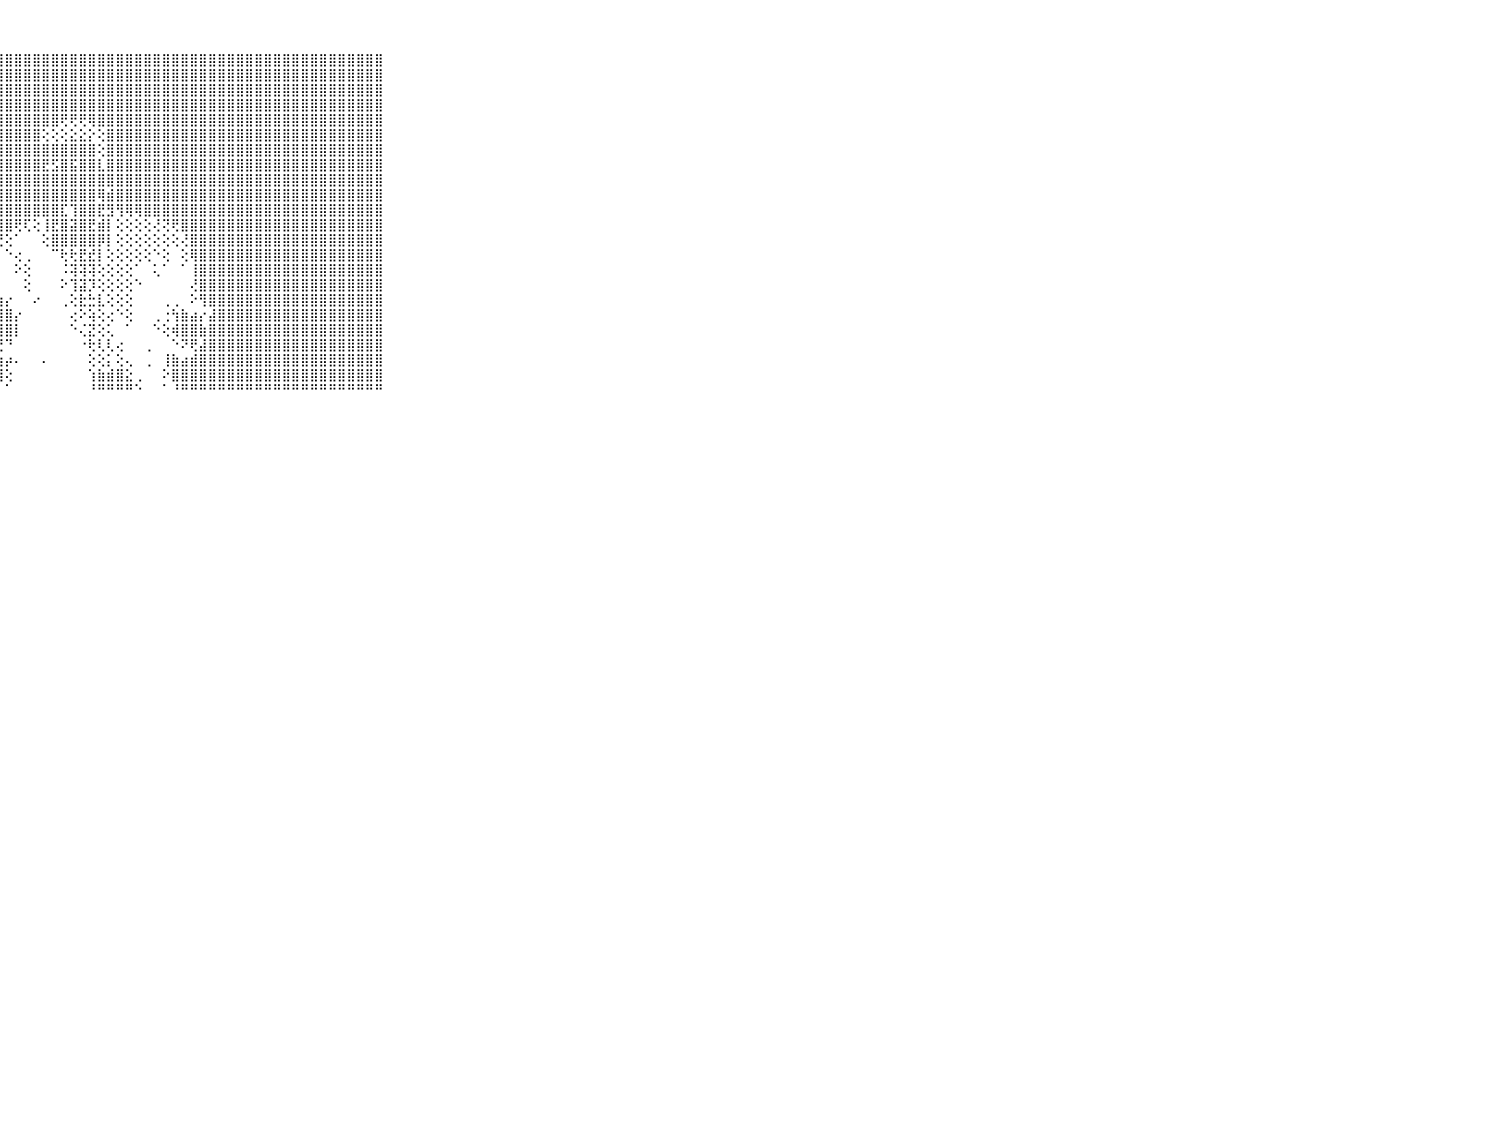

⠀⠀⠀⠀⠀⠀⠀⠀⠀⠀⠀⣿⣿⣿⣿⣿⣿⣿⣿⣿⣿⣿⣿⣿⣿⣿⣿⣿⣿⣿⣿⣿⣿⣿⣿⣿⣿⣿⣿⣿⣿⣿⣿⣿⣿⣿⣿⣿⣿⣿⣿⣿⣿⣿⣿⣿⣿⣿⣿⣿⣿⣿⣿⣿⣿⣿⣿⣿⣿⠀⠀⠀⠀⠀⠀⠀⠀⠀⠀⠀⠀
⠀⠀⠀⠀⠀⠀⠀⠀⠀⠀⠀⣿⣿⣿⣿⣿⣿⣿⣿⣿⣿⣿⣿⣿⣿⣿⣿⣿⣿⣿⣿⣿⣿⣿⣿⣿⣿⣿⣿⣿⣿⣿⣿⣿⣿⣿⣿⣿⣿⣿⣿⣿⣿⣿⣿⣿⣿⣿⣿⣿⣿⣿⣿⣿⣿⣿⣿⣿⣿⠀⠀⠀⠀⠀⠀⠀⠀⠀⠀⠀⠀
⠀⠀⠀⠀⠀⠀⠀⠀⠀⠀⠀⣿⣿⣿⣿⣿⣿⣿⣿⣿⣿⣿⣿⣿⣿⣿⣿⣿⣿⣿⣿⣿⣿⣿⣿⣿⣿⣿⣿⣿⣿⣿⣿⣿⣿⣿⣿⣿⣿⣿⣿⣿⣿⣿⣿⣿⣿⣿⣿⣿⣿⣿⣿⣿⣿⣿⣿⣿⣿⠀⠀⠀⠀⠀⠀⠀⠀⠀⠀⠀⠀
⠀⠀⠀⠀⠀⠀⠀⠀⠀⠀⠀⣿⣿⣿⣿⣿⣿⣿⣿⣿⣿⣿⣿⣿⣿⣿⣿⣿⣿⣿⣿⣿⣿⣿⣿⣿⣿⣿⣿⣿⣿⣿⣿⣿⣿⣿⣿⣿⣿⣿⣿⣿⣿⣿⣿⣿⣿⣿⣿⣿⣿⣿⣿⣿⣿⣿⣿⣿⣿⠀⠀⠀⠀⠀⠀⠀⠀⠀⠀⠀⠀
⠀⠀⠀⠀⠀⠀⠀⠀⠀⠀⠀⣿⣿⣿⣿⣿⣿⣿⣿⣿⣿⣿⣿⣿⣿⣿⣿⣿⣿⣿⣿⣿⣿⣿⢟⢟⢟⢿⣿⣿⣿⣿⣿⣿⣿⣿⣿⣿⣿⣿⣿⣿⣿⣿⣿⣿⣿⣿⣿⣿⣿⣿⣿⣿⣿⣿⣿⣿⣿⠀⠀⠀⠀⠀⠀⠀⠀⠀⠀⠀⠀
⠀⠀⠀⠀⠀⠀⠀⠀⠀⠀⠀⣿⣿⣿⣿⣿⣿⣿⣿⣿⣿⣿⣿⣿⣿⣿⣿⣿⣿⣿⣿⣿⢕⢕⢕⣕⣕⡕⢕⣿⣿⣿⣿⣿⣿⣿⣿⣿⣿⣿⣿⣿⣿⣿⣿⣿⣿⣿⣿⣿⣿⣿⣿⣿⣿⣿⣿⣿⣿⠀⠀⠀⠀⠀⠀⠀⠀⠀⠀⠀⠀
⠀⠀⠀⠀⠀⠀⠀⠀⠀⠀⠀⣿⣿⣿⣿⣿⣿⣿⣿⣿⣿⣿⣿⣿⣿⣿⣿⣿⣿⣿⣿⣿⣿⣿⣿⣿⣿⣿⢕⣿⣿⣿⣿⣿⣿⣿⣿⣿⣿⣿⣿⣿⣿⣿⣿⣿⣿⣿⣿⣿⣿⣿⣿⣿⣿⣿⣿⣿⣿⠀⠀⠀⠀⠀⠀⠀⠀⠀⠀⠀⠀
⠀⠀⠀⠀⠀⠀⠀⠀⠀⠀⠀⣿⣿⣿⣿⣿⣿⣿⣿⣿⣿⣿⣿⣿⣿⣿⣿⣿⣿⣿⣿⣿⣟⣫⣿⣯⣿⣿⣇⣿⣿⣿⣿⣿⣿⣿⣿⣿⣿⣿⣿⣿⣿⣿⣿⣿⣿⣿⣿⣿⣿⣿⣿⣿⣿⣿⣿⣿⣿⠀⠀⠀⠀⠀⠀⠀⠀⠀⠀⠀⠀
⠀⠀⠀⠀⠀⠀⠀⠀⠀⠀⠀⣿⣿⣿⣿⣿⣿⣿⣿⣿⣿⣿⣿⣿⣿⣿⣿⣿⣿⣿⣿⣿⣿⣿⣿⣿⣿⣿⣿⣿⣿⣿⣿⣿⣿⣿⣿⣿⣿⣿⣿⣿⣿⣿⣿⣿⣿⣿⣿⣿⣿⣿⣿⣿⣿⣿⣿⣿⣿⠀⠀⠀⠀⠀⠀⠀⠀⠀⠀⠀⠀
⠀⠀⠀⠀⠀⠀⠀⠀⠀⠀⠀⣿⣿⣿⣿⣿⣿⣿⣿⣿⣿⣿⣿⣿⣿⣿⣿⣿⣿⣿⣿⣿⣿⣿⣿⣿⣿⣿⢿⣾⣿⣿⣿⣿⣿⣿⣿⣿⣿⣿⣿⣿⣿⣿⣿⣿⣿⣿⣿⣿⣿⣿⣿⣿⣿⣿⣿⣿⣿⠀⠀⠀⠀⠀⠀⠀⠀⠀⠀⠀⠀
⠀⠀⠀⠀⠀⠀⠀⠀⠀⠀⠀⣿⣿⣿⣿⣿⣿⣿⣿⣿⣿⣿⣿⣿⣿⣿⣿⣿⣿⣿⣿⣿⣿⣿⣏⢹⣿⣿⣟⣻⢻⢿⢿⣿⣿⣿⣿⣿⣿⣿⣿⣿⣿⣿⣿⣿⣿⣿⣿⣿⣿⣿⣿⣿⣿⣿⣿⣿⣿⠀⠀⠀⠀⠀⠀⠀⠀⠀⠀⠀⠀
⠀⠀⠀⠀⠀⠀⠀⠀⠀⠀⠀⣿⣿⣿⣿⣿⣿⣿⣿⣿⣿⣿⣿⣿⣿⣿⣿⣿⣿⢟⢏⢕⢸⣟⣿⣽⣿⣟⣾⡇⢕⢕⢕⢕⢜⢝⢟⣿⣿⣿⣿⣿⣿⣿⣿⣿⣿⣿⣿⣿⣿⣿⣿⣿⣿⣿⣿⣿⣿⠀⠀⠀⠀⠀⠀⠀⠀⠀⠀⠀⠀
⠀⠀⠀⠀⠀⠀⠀⠀⠀⠀⠀⣿⣿⣿⣿⣿⣿⣿⣿⣿⣿⣿⣿⣿⣿⡿⢟⢝⢕⠁⠀⠀⢕⣿⣿⣿⣿⣿⡿⡇⢕⢕⢕⢕⢕⢕⢕⢜⣿⣿⣿⣿⣿⣿⣿⣿⣿⣿⣿⣿⣿⣿⣿⣿⣿⣿⣿⣿⣿⠀⠀⠀⠀⠀⠀⠀⠀⠀⠀⠀⠀
⠀⠀⠀⠀⠀⠀⠀⠀⠀⠀⠀⣿⣿⣿⣿⣿⣿⣿⣿⣿⣿⣿⣿⣿⣿⢇⠁⠀⠑⢔⢀⠀⠀⠉⢗⢗⣟⣞⡇⢕⢕⢕⢕⢕⠑⢕⠀⢕⢿⣿⣿⣿⣿⣿⣿⣿⣿⣿⣿⣿⣿⣿⣿⣿⣿⣿⣿⣿⣿⠀⠀⠀⠀⠀⠀⠀⠀⠀⠀⠀⠀
⠀⠀⠀⠀⠀⠀⠀⠀⠀⠀⠀⣿⣿⣿⣿⣿⣿⣿⣿⣿⣿⣿⣿⣿⣿⢕⠀⠀⠀⠕⢕⠀⠀⠀⠨⢽⢽⢽⢕⢕⢕⢕⠁⠀⢅⠁⠀⠁⢸⣿⣿⣿⣿⣿⣿⣿⣿⣿⣿⣿⣿⣿⣿⣿⣿⣿⣿⣿⣿⠀⠀⠀⠀⠀⠀⠀⠀⠀⠀⠀⠀
⠀⠀⠀⠀⠀⠀⠀⠀⠀⠀⠀⣿⣿⣿⣿⣿⣿⣿⣿⣿⣿⣿⣿⣿⣿⢕⠀⠀⠀⠀⢕⠀⠀⠀⠕⢹⣽⡹⢕⢕⢕⢕⠑⠀⠀⠀⠀⠀⢜⣿⣿⣿⣿⣿⣿⣿⣿⣿⣿⣿⣿⣿⣿⣿⣿⣿⣿⣿⣿⠀⠀⠀⠀⠀⠀⠀⠀⠀⠀⠀⠀
⠀⠀⠀⠀⠀⠀⠀⠀⠀⠀⠀⣿⣿⣿⣿⣿⣿⣿⣿⣿⣿⣿⣿⣿⣿⢕⣰⣵⡔⠀⠀⠔⠀⠀⢀⢕⣗⣓⣇⢕⢕⢕⠀⠀⠀⢀⢀⠀⠕⢻⣿⣿⣿⣿⣿⣿⣿⣿⣿⣿⣿⣿⣿⣿⣿⣿⣿⣿⣿⠀⠀⠀⠀⠀⠀⠀⠀⠀⠀⠀⠀
⠀⠀⠀⠀⠀⠀⠀⠀⠀⠀⠀⣿⣿⣿⣿⣿⣿⣿⣿⣿⣿⣿⣿⣿⣿⢝⣿⣿⣿⡔⠀⠀⠀⠀⠀⢔⠕⢵⢕⢔⠑⢕⠀⠀⢀⢐⢳⣷⣴⡔⣼⣿⣿⣿⣿⣿⣿⣿⣿⣿⣿⣿⣿⣿⣿⣿⣿⣿⣿⠀⠀⠀⠀⠀⠀⠀⠀⠀⠀⠀⠀
⠀⠀⠀⠀⠀⠀⠀⠀⠀⠀⠀⣿⣿⣿⣿⣿⣿⣿⣿⣿⣿⣿⣿⣿⣿⢼⣿⣿⣿⡇⠀⠀⠀⠀⠀⠑⢌⣝⢕⢅⠀⠁⠀⠀⠑⢕⢾⣿⣿⣷⣿⣿⣿⣿⣿⣿⣿⣿⣿⣿⣿⣿⣿⣿⣿⣿⣿⣿⣿⠀⠀⠀⠀⠀⠀⠀⠀⠀⠀⠀⠀
⠀⠀⠀⠀⠀⠀⠀⠀⠀⠀⠀⣿⣿⣿⣿⣿⣿⣿⣿⣿⣿⣿⣿⣿⣿⣕⢕⢘⠙⠀⠀⠀⠀⠀⠀⠀⠐⢗⢇⢇⢔⠀⠀⢀⠀⠀⠑⠝⢟⣼⣿⣿⣿⣿⣿⣿⣿⣿⣿⣿⣿⣿⣿⣿⣿⣿⣿⣿⣿⠀⠀⠀⠀⠀⠀⠀⠀⠀⠀⠀⠀
⠀⠀⠀⠀⠀⠀⠀⠀⠀⠀⠀⣿⣿⣿⣿⣿⣿⣿⣿⣿⣿⣿⣿⣿⣿⣯⣕⣴⡴⠄⠀⠀⠄⠀⠀⠀⠀⢕⢕⡅⢕⢄⠀⢀⠀⢸⣷⣴⣾⣿⣿⣿⣿⣿⣿⣿⣿⣿⣿⣿⣿⣿⣿⣿⣿⣿⣿⣿⣿⠀⠀⠀⠀⠀⠀⠀⠀⠀⠀⠀⠀
⠀⠀⠀⠀⠀⠀⠀⠀⠀⠀⠀⣿⣿⣿⣿⣿⣿⣿⣿⣿⣿⣿⣿⣿⣿⣿⣿⣿⢕⠀⠀⠀⠀⠀⠀⠀⠀⢱⣷⣾⣿⣕⢀⠀⠀⠕⣿⣿⣿⣿⣿⣿⣿⣿⣿⣿⣿⣿⣿⣿⣿⣿⣿⣿⣿⣿⣿⣿⣿⠀⠀⠀⠀⠀⠀⠀⠀⠀⠀⠀⠀
⠀⠀⠀⠀⠀⠀⠀⠀⠀⠀⠀⠛⠛⠛⠛⠛⠛⠛⠛⠛⠛⠛⠛⠛⠛⠛⠛⠃⠁⠀⠀⠀⠀⠀⠀⠀⠀⠘⠛⠛⠛⠛⠑⠀⠀⠁⠘⠛⠛⠛⠛⠛⠛⠛⠛⠛⠛⠛⠛⠛⠛⠛⠛⠛⠛⠛⠛⠛⠛⠀⠀⠀⠀⠀⠀⠀⠀⠀⠀⠀⠀